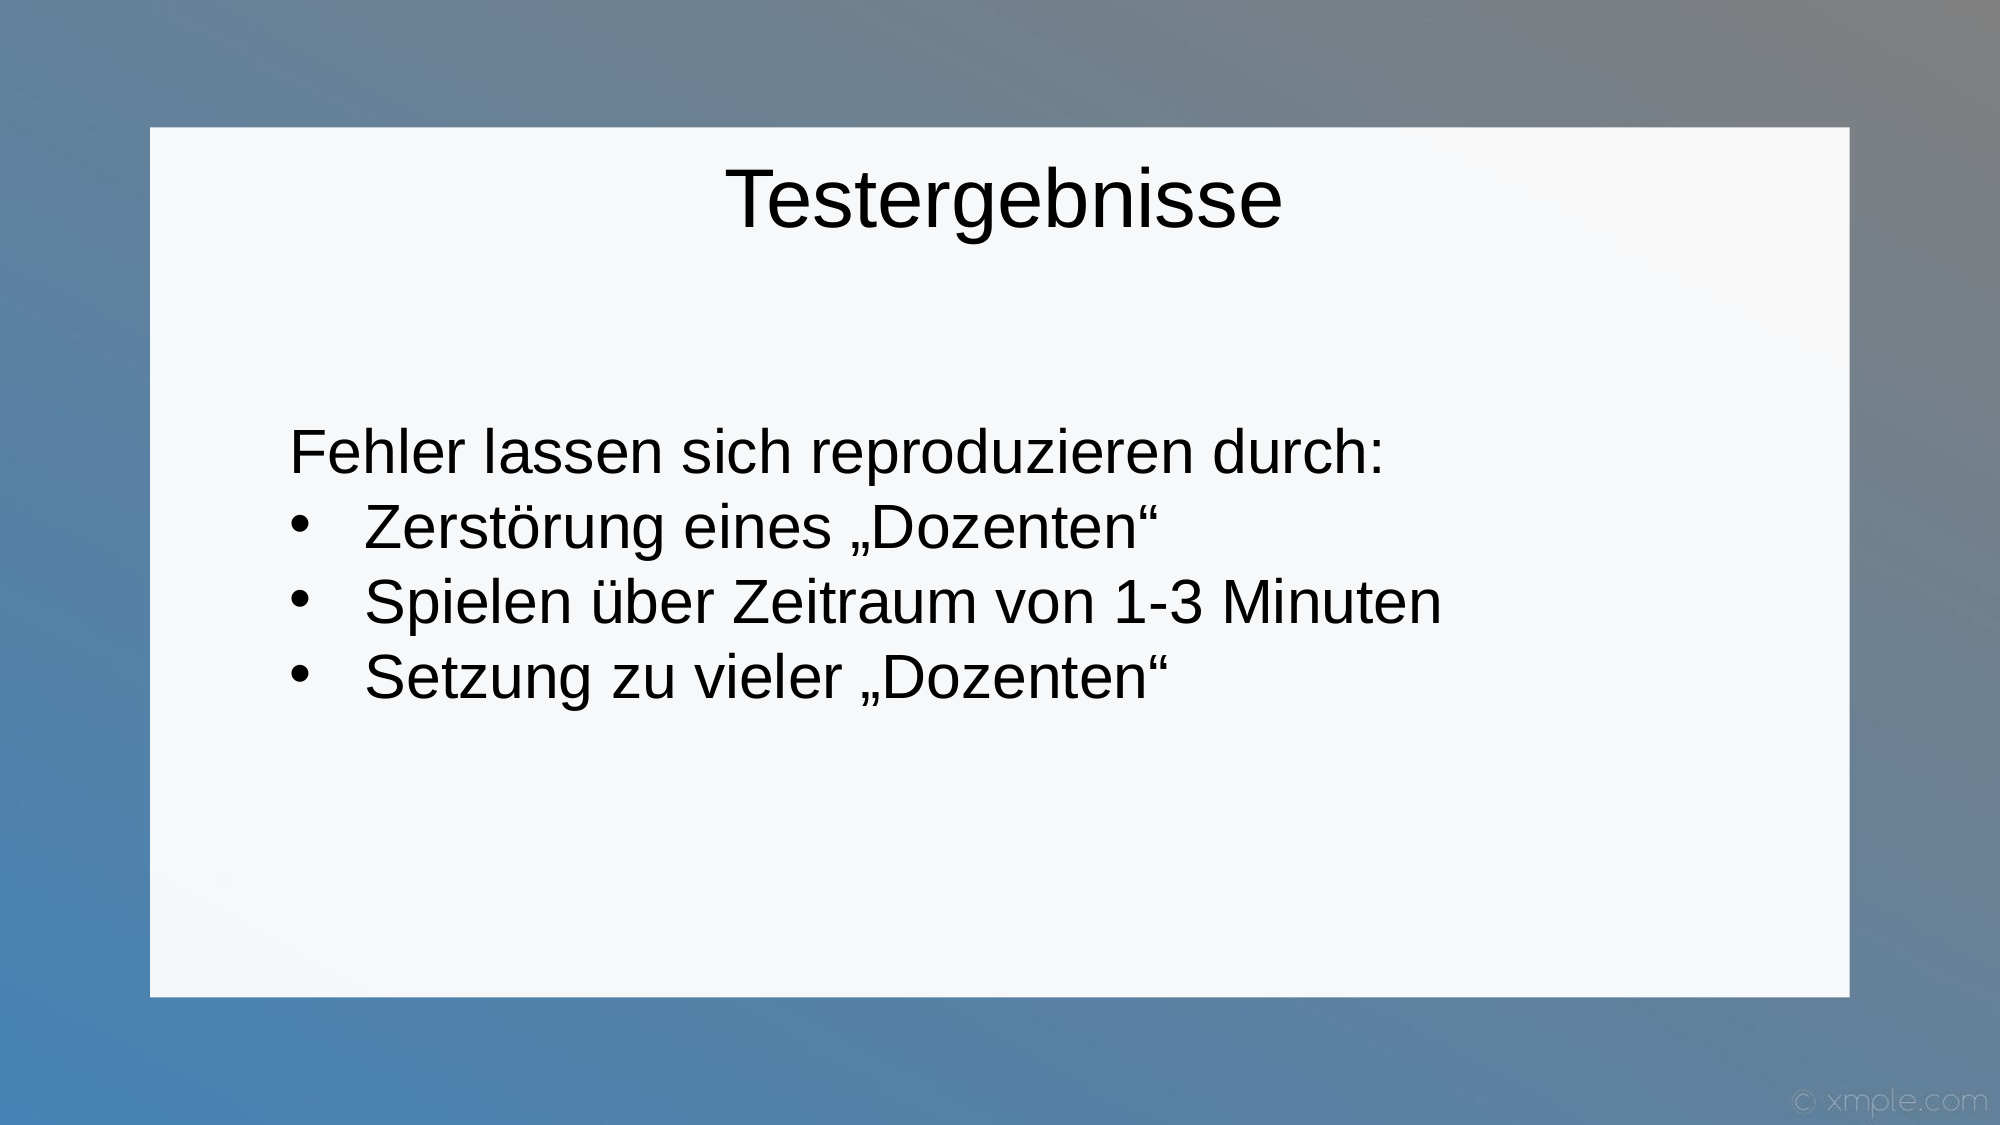

# Testergebnisse
Fehler lassen sich reproduzieren durch:
Zerstörung eines „Dozenten“
Spielen über Zeitraum von 1-3 Minuten
Setzung zu vieler „Dozenten“